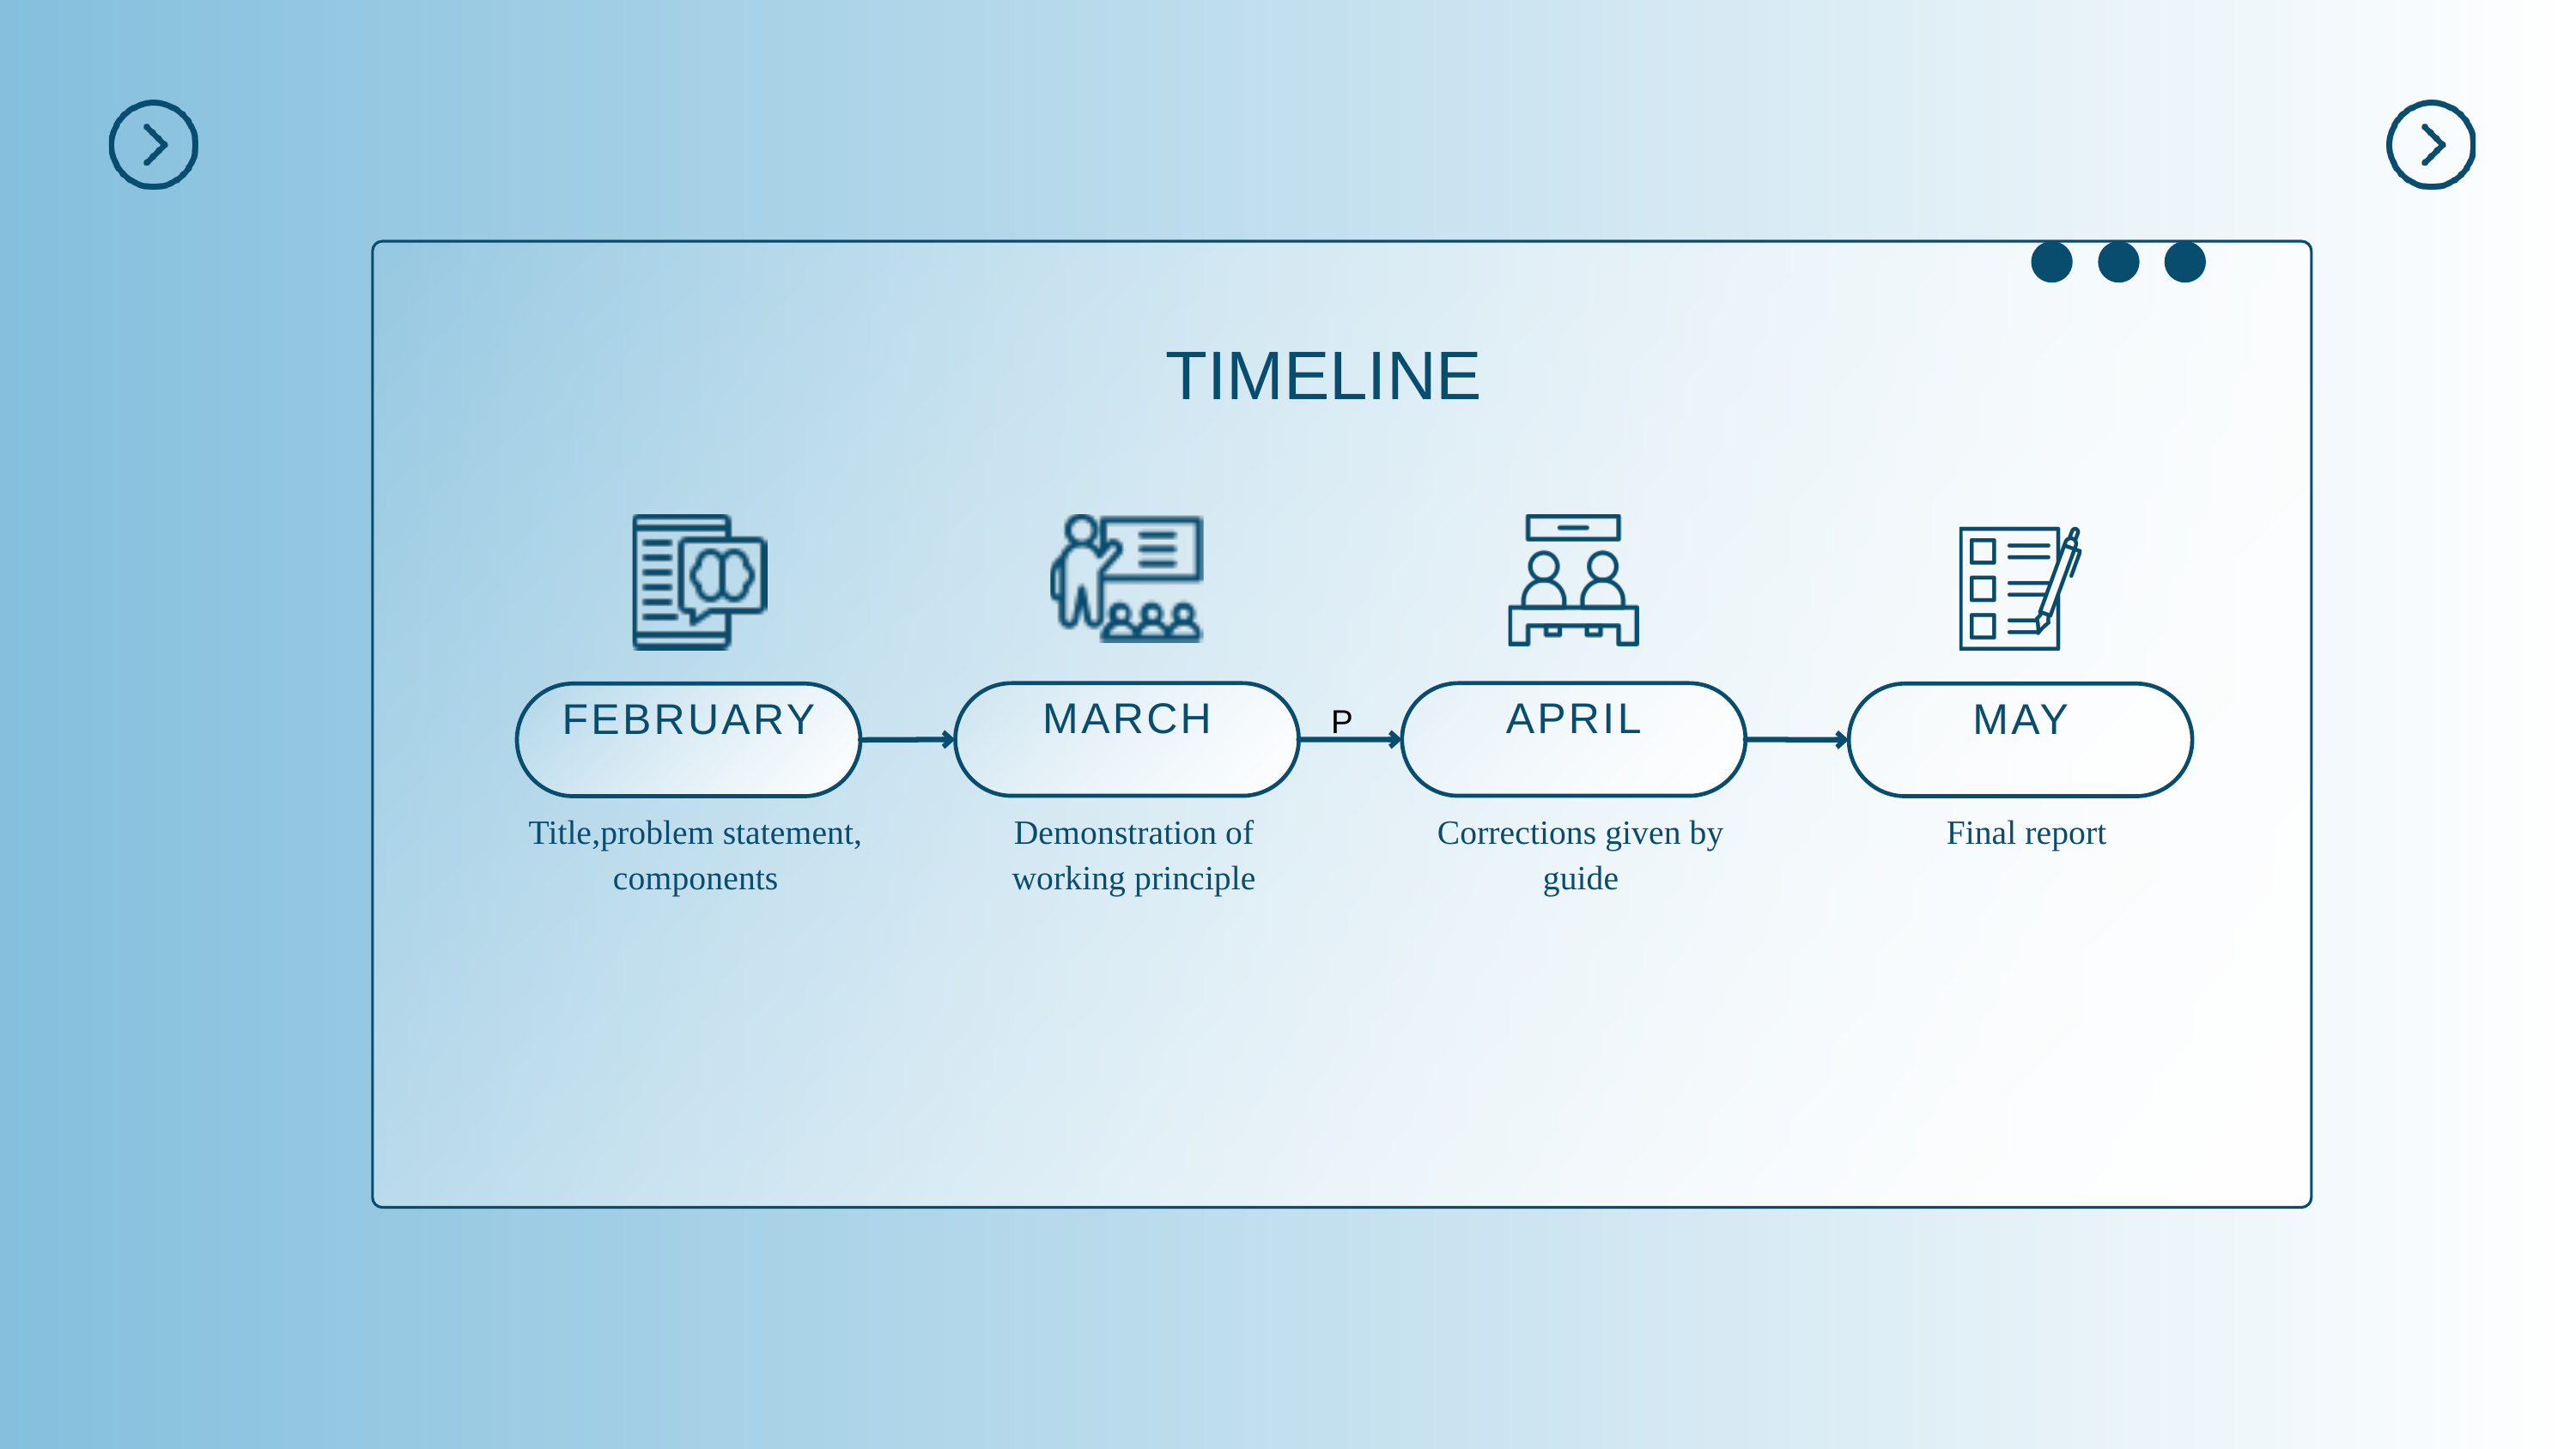

P

 TIMELINE

MARCH

APRIL

FEBRUARY

MAY

Title,problem statement,
components
Demonstration of working principle
Corrections given by guide
Final report